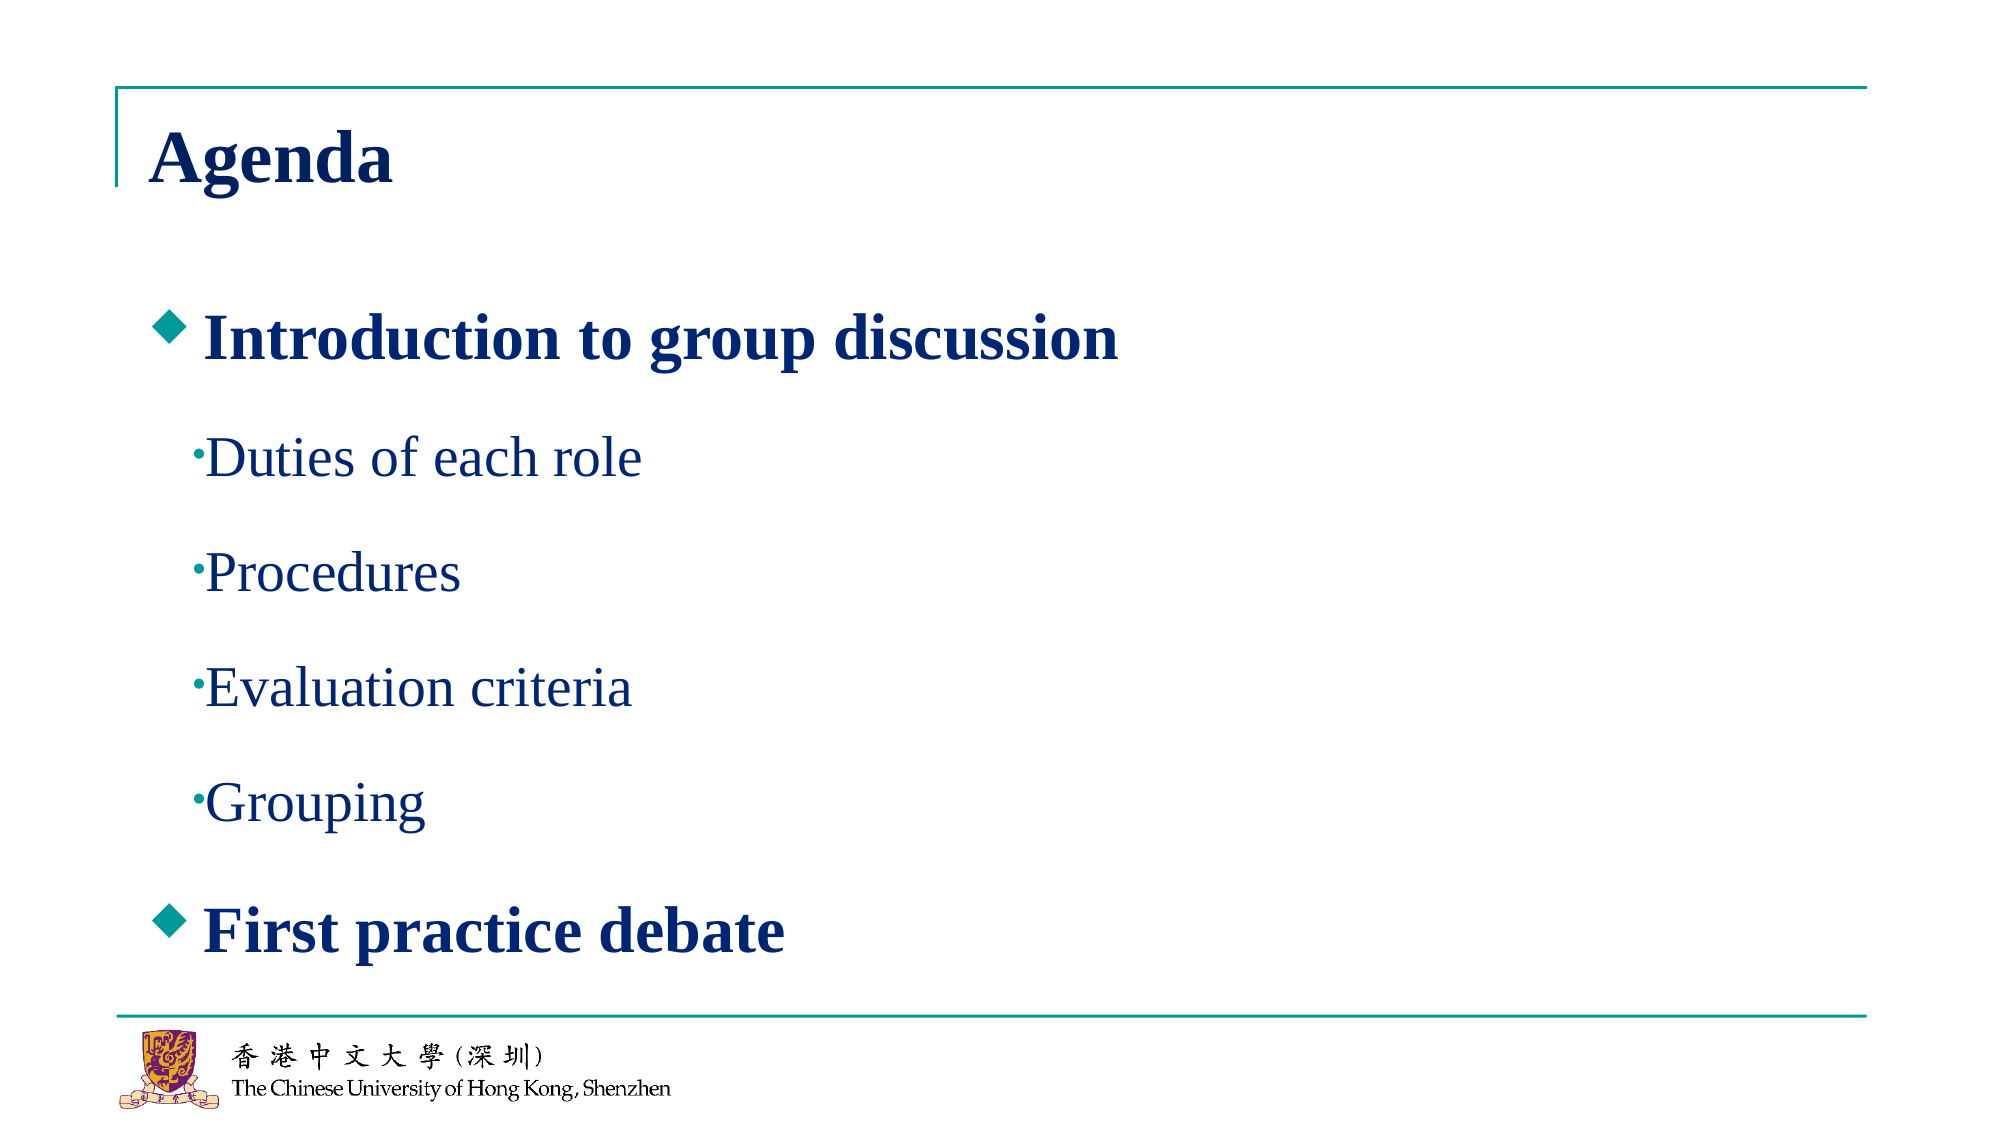

# Agenda
Introduction to group discussion
Duties of each role
Procedures
Evaluation criteria
Grouping
First practice debate